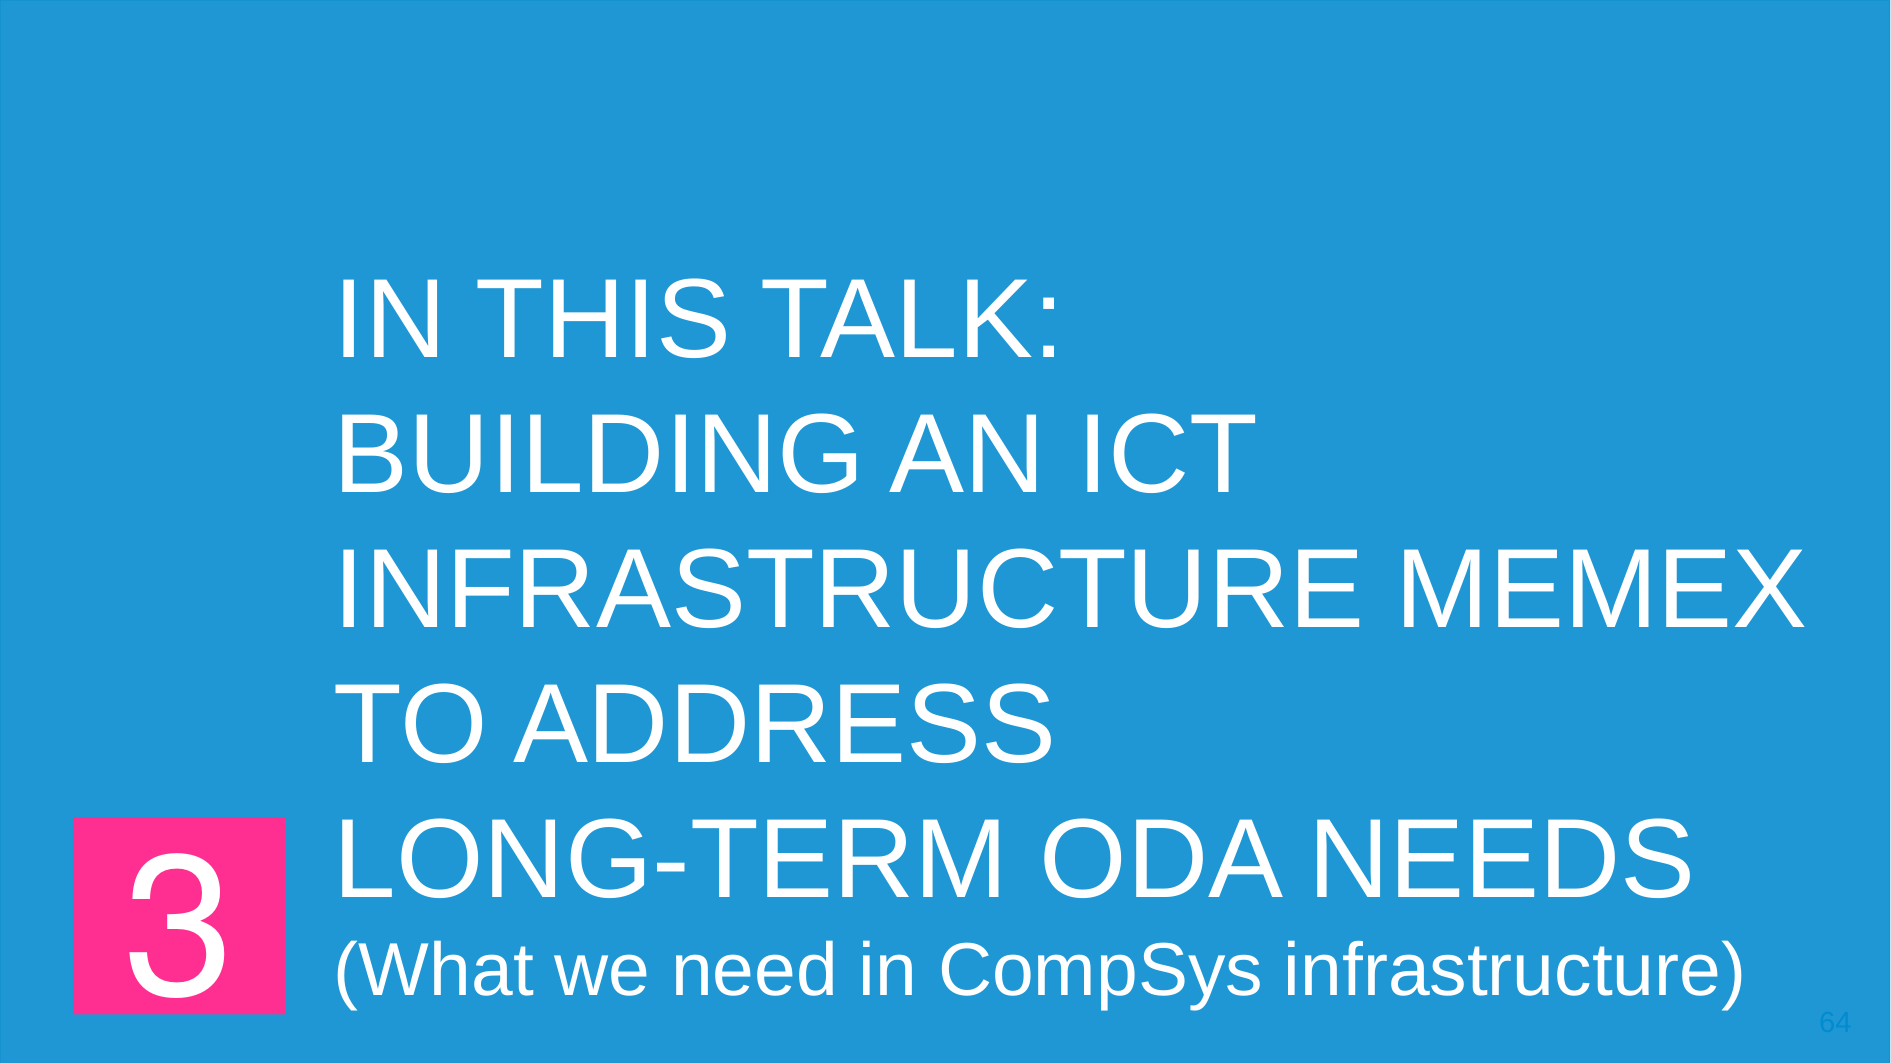

IN THIS TALK:
BUILDING AN ICT INFRASTRUCTURE MEMEX TO ADDRESS
LONG-TERM ODA NEEDS
(What we need in CompSys infrastructure)
3